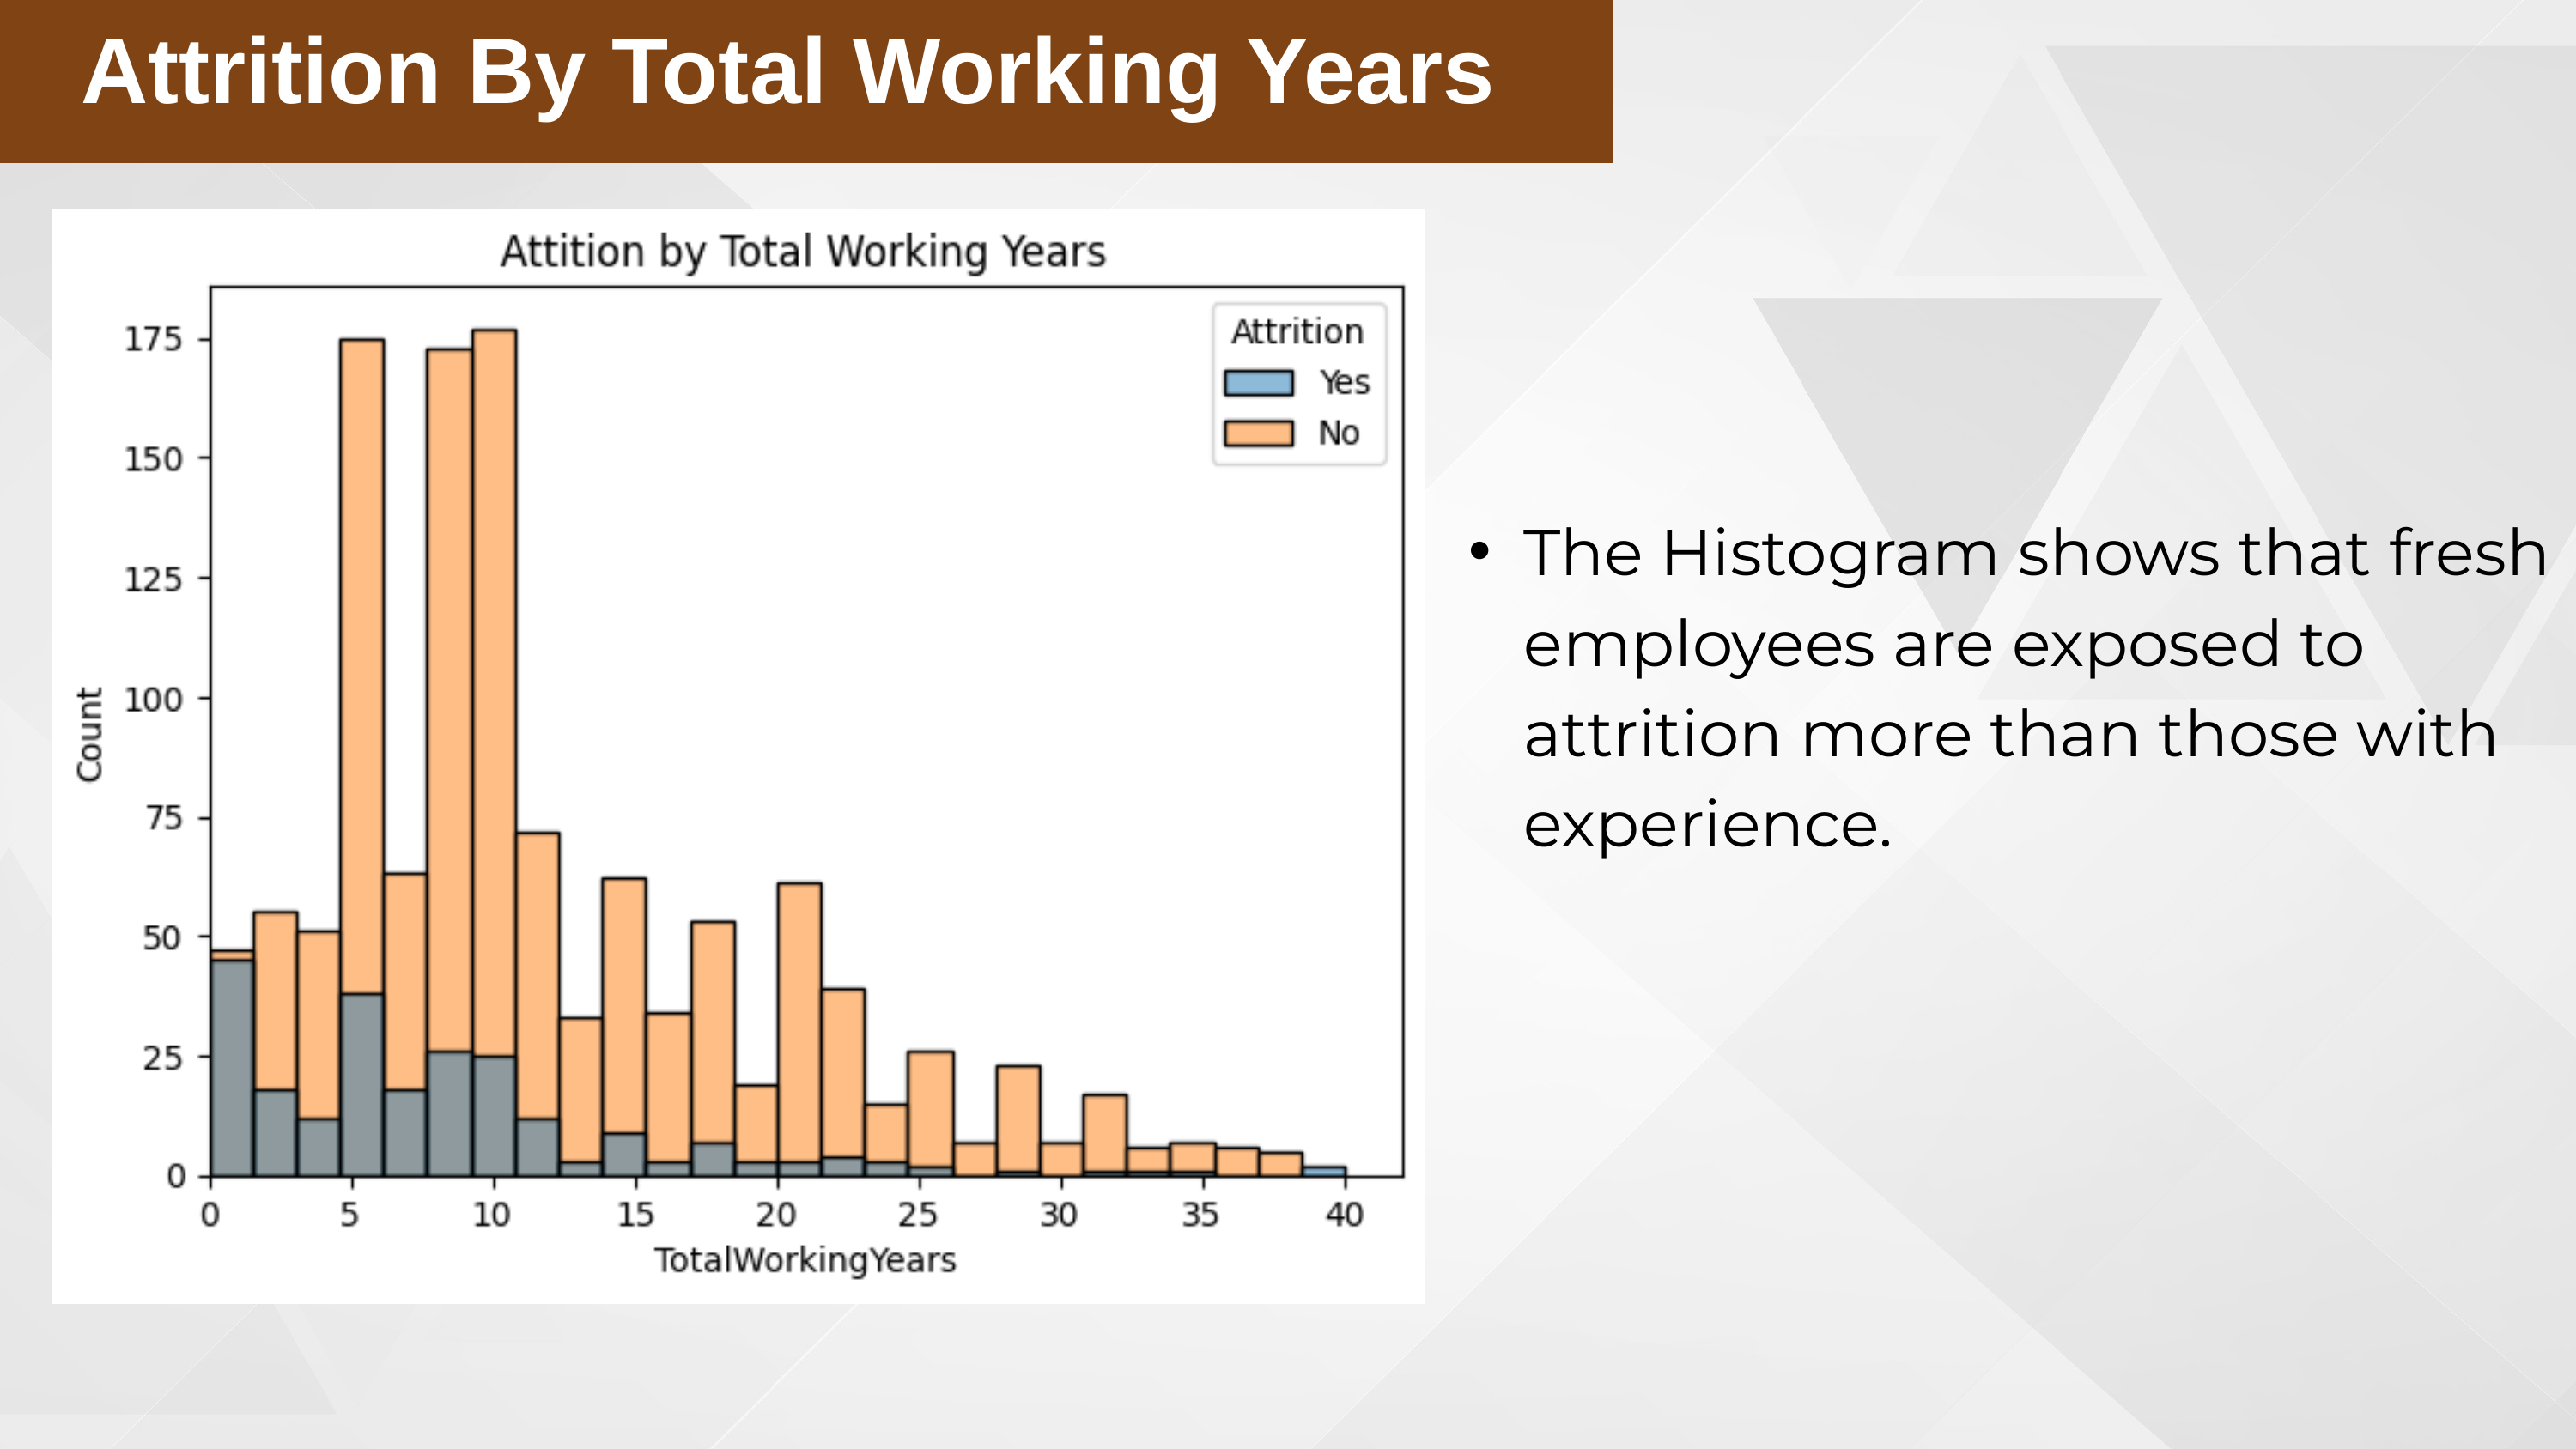

Attrition By Total Working Years

The Histogram shows that fresh employees are exposed to attrition more than those with experience.